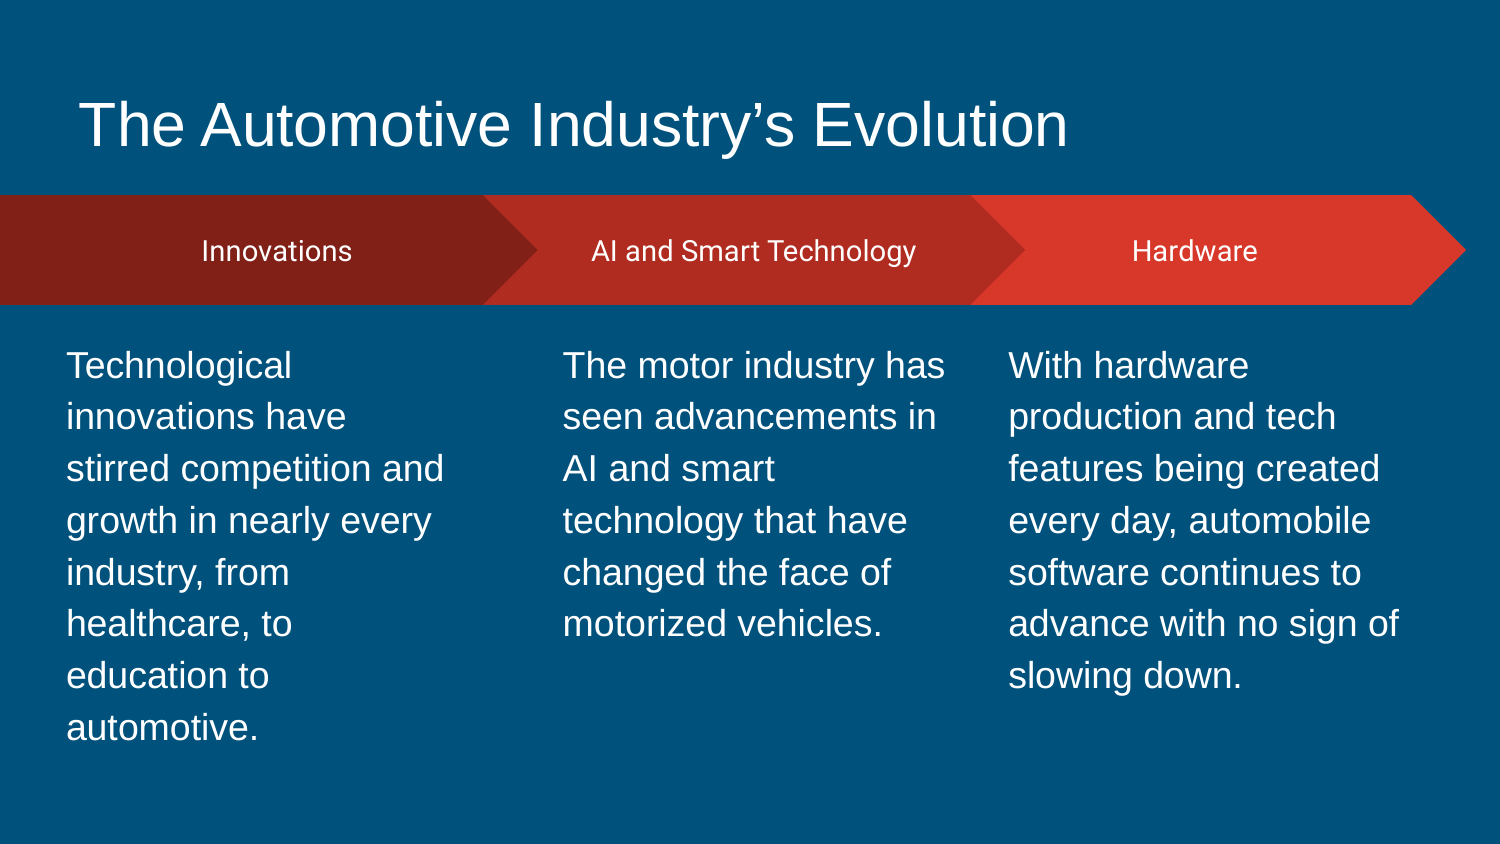

# The Automotive Industry’s Evolution

AI and Smart Technology
The motor industry has seen advancements in AI and smart technology that have changed the face of motorized vehicles.
Hardware
With hardware production and tech features being created every day, automobile software continues to advance with no sign of slowing down.
Innovations
Technological innovations have stirred competition and growth in nearly every industry, from healthcare, to education to automotive.